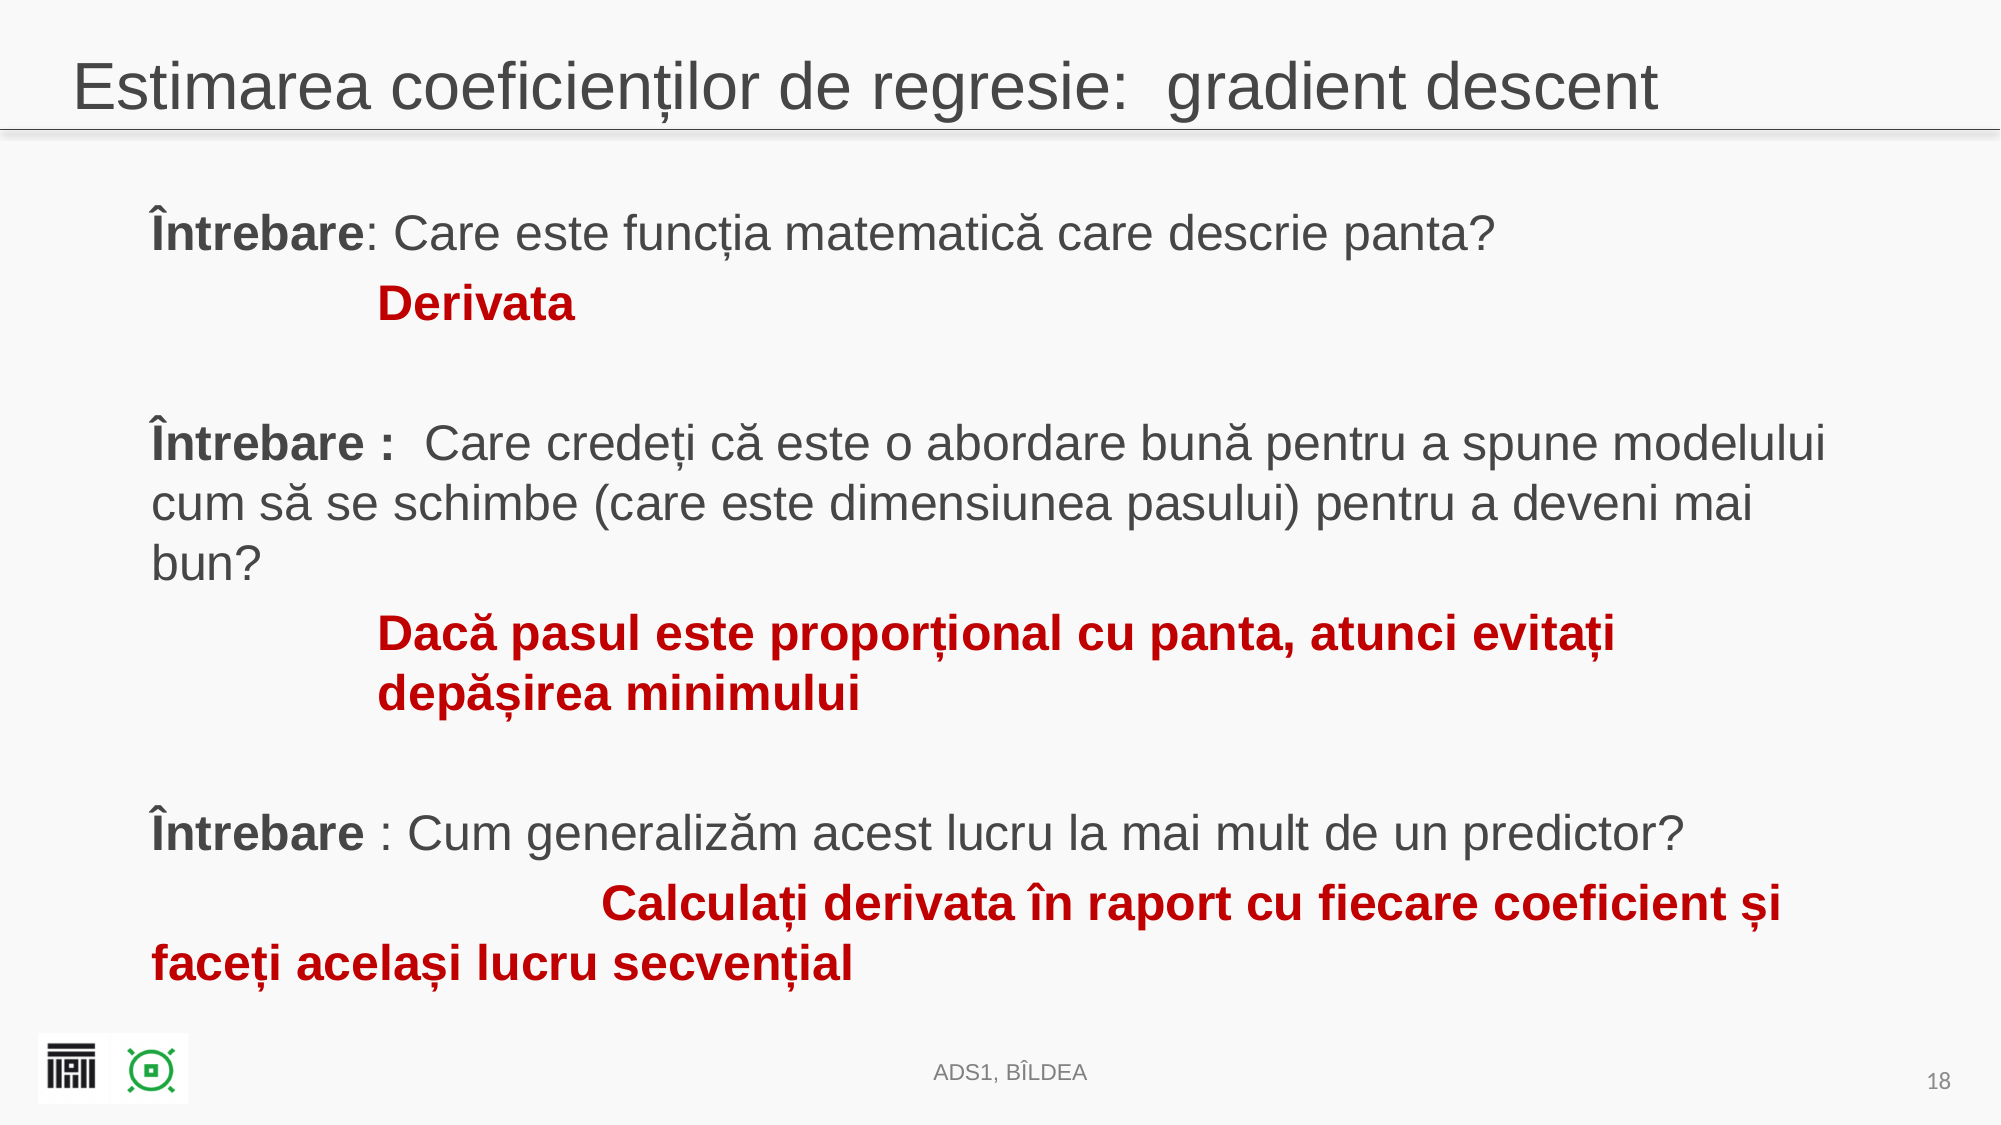

# Estimarea coeficienților de regresie:  gradient descent
Întrebare: Care este funcția matematică care descrie panta?
Derivata

Întrebare :  Care credeți că este o abordare bună pentru a spune modelului cum să se schimbe (care este dimensiunea pasului) pentru a deveni mai bun?
Dacă pasul este proporțional cu panta, atunci evitați depășirea minimului

Întrebare : Cum generalizăm acest lucru la mai mult de un predictor?
			Calculați derivata în raport cu fiecare coeficient și faceți același lucru secvențial

18